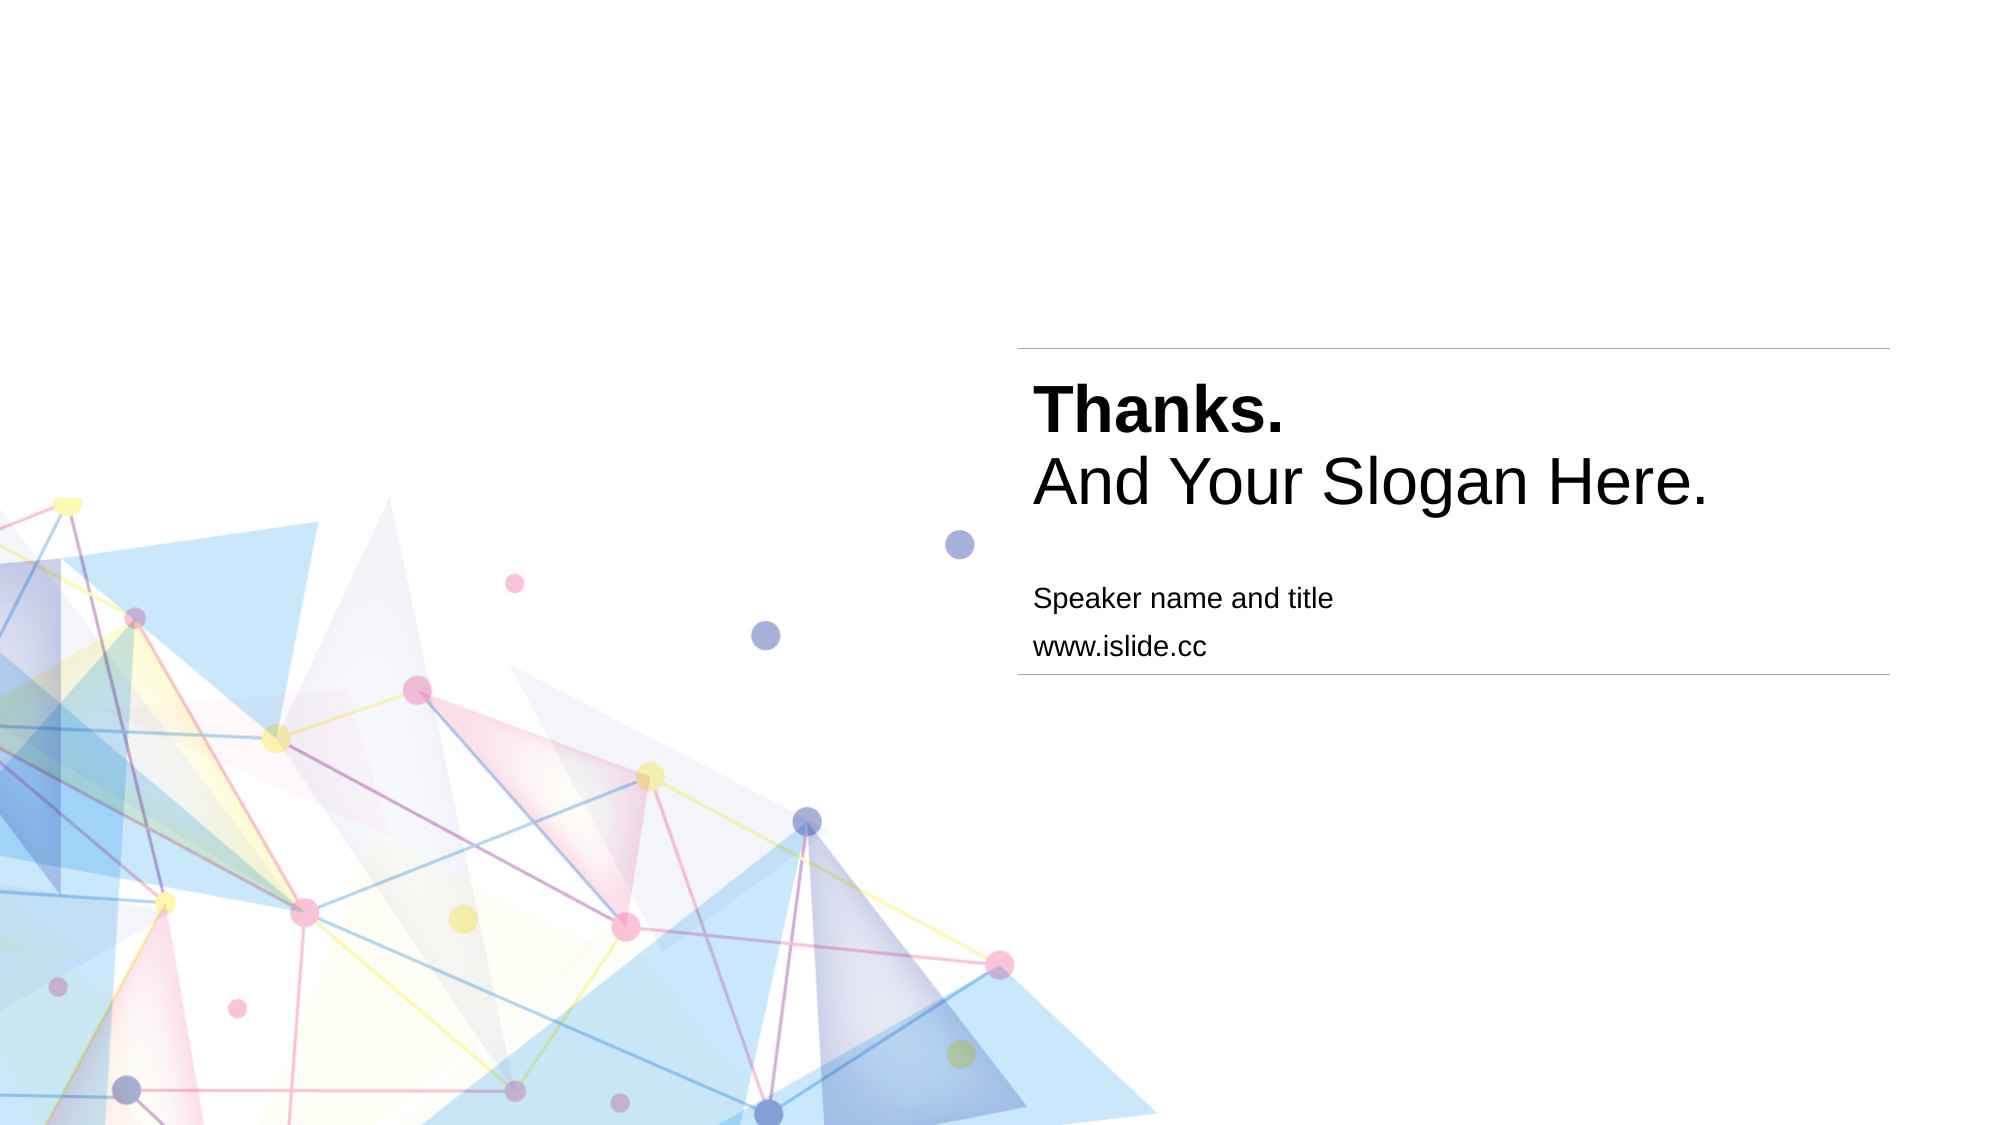

# Thanks. And Your Slogan Here.
Speaker name and title
www.islide.cc